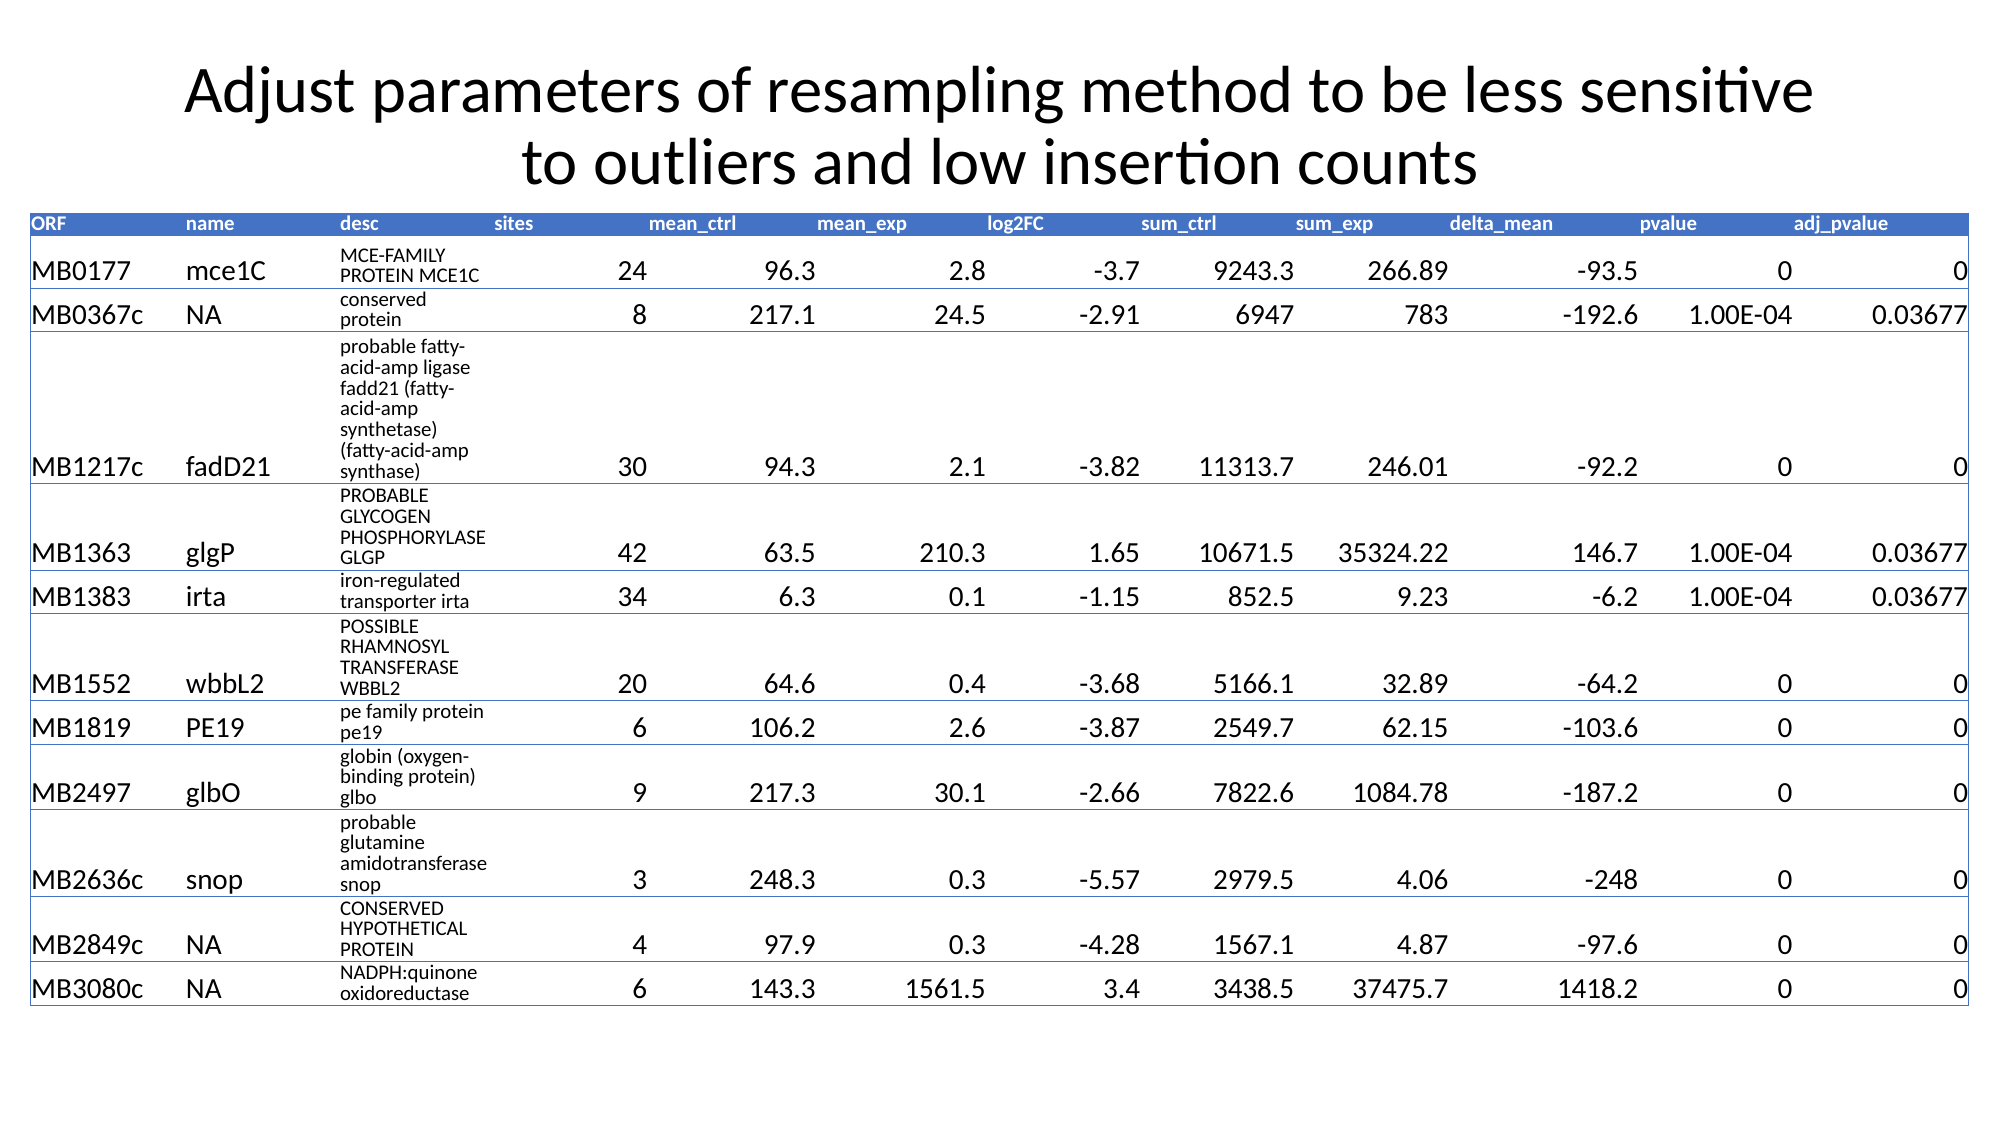

# Adjust parameters of resampling method to be less sensitive to outliers and low insertion counts
| ORF | name | desc | sites | mean\_ctrl | mean\_exp | log2FC | sum\_ctrl | sum\_exp | delta\_mean | pvalue | adj\_pvalue |
| --- | --- | --- | --- | --- | --- | --- | --- | --- | --- | --- | --- |
| MB0177 | mce1C | MCE-FAMILY PROTEIN MCE1C | 24 | 96.3 | 2.8 | -3.7 | 9243.3 | 266.89 | -93.5 | 0 | 0 |
| MB0367c | NA | conserved protein | 8 | 217.1 | 24.5 | -2.91 | 6947 | 783 | -192.6 | 1.00E-04 | 0.03677 |
| MB1217c | fadD21 | probable fatty-acid-amp ligase fadd21 (fatty-acid-amp synthetase) (fatty-acid-amp synthase) | 30 | 94.3 | 2.1 | -3.82 | 11313.7 | 246.01 | -92.2 | 0 | 0 |
| MB1363 | glgP | PROBABLE GLYCOGEN PHOSPHORYLASE GLGP | 42 | 63.5 | 210.3 | 1.65 | 10671.5 | 35324.22 | 146.7 | 1.00E-04 | 0.03677 |
| MB1383 | irta | iron-regulated transporter irta | 34 | 6.3 | 0.1 | -1.15 | 852.5 | 9.23 | -6.2 | 1.00E-04 | 0.03677 |
| MB1552 | wbbL2 | POSSIBLE RHAMNOSYL TRANSFERASE WBBL2 | 20 | 64.6 | 0.4 | -3.68 | 5166.1 | 32.89 | -64.2 | 0 | 0 |
| MB1819 | PE19 | pe family protein pe19 | 6 | 106.2 | 2.6 | -3.87 | 2549.7 | 62.15 | -103.6 | 0 | 0 |
| MB2497 | glbO | globin (oxygen-binding protein) glbo | 9 | 217.3 | 30.1 | -2.66 | 7822.6 | 1084.78 | -187.2 | 0 | 0 |
| MB2636c | snop | probable glutamine amidotransferase snop | 3 | 248.3 | 0.3 | -5.57 | 2979.5 | 4.06 | -248 | 0 | 0 |
| MB2849c | NA | CONSERVED HYPOTHETICAL PROTEIN | 4 | 97.9 | 0.3 | -4.28 | 1567.1 | 4.87 | -97.6 | 0 | 0 |
| MB3080c | NA | NADPH:quinone oxidoreductase | 6 | 143.3 | 1561.5 | 3.4 | 3438.5 | 37475.7 | 1418.2 | 0 | 0 |